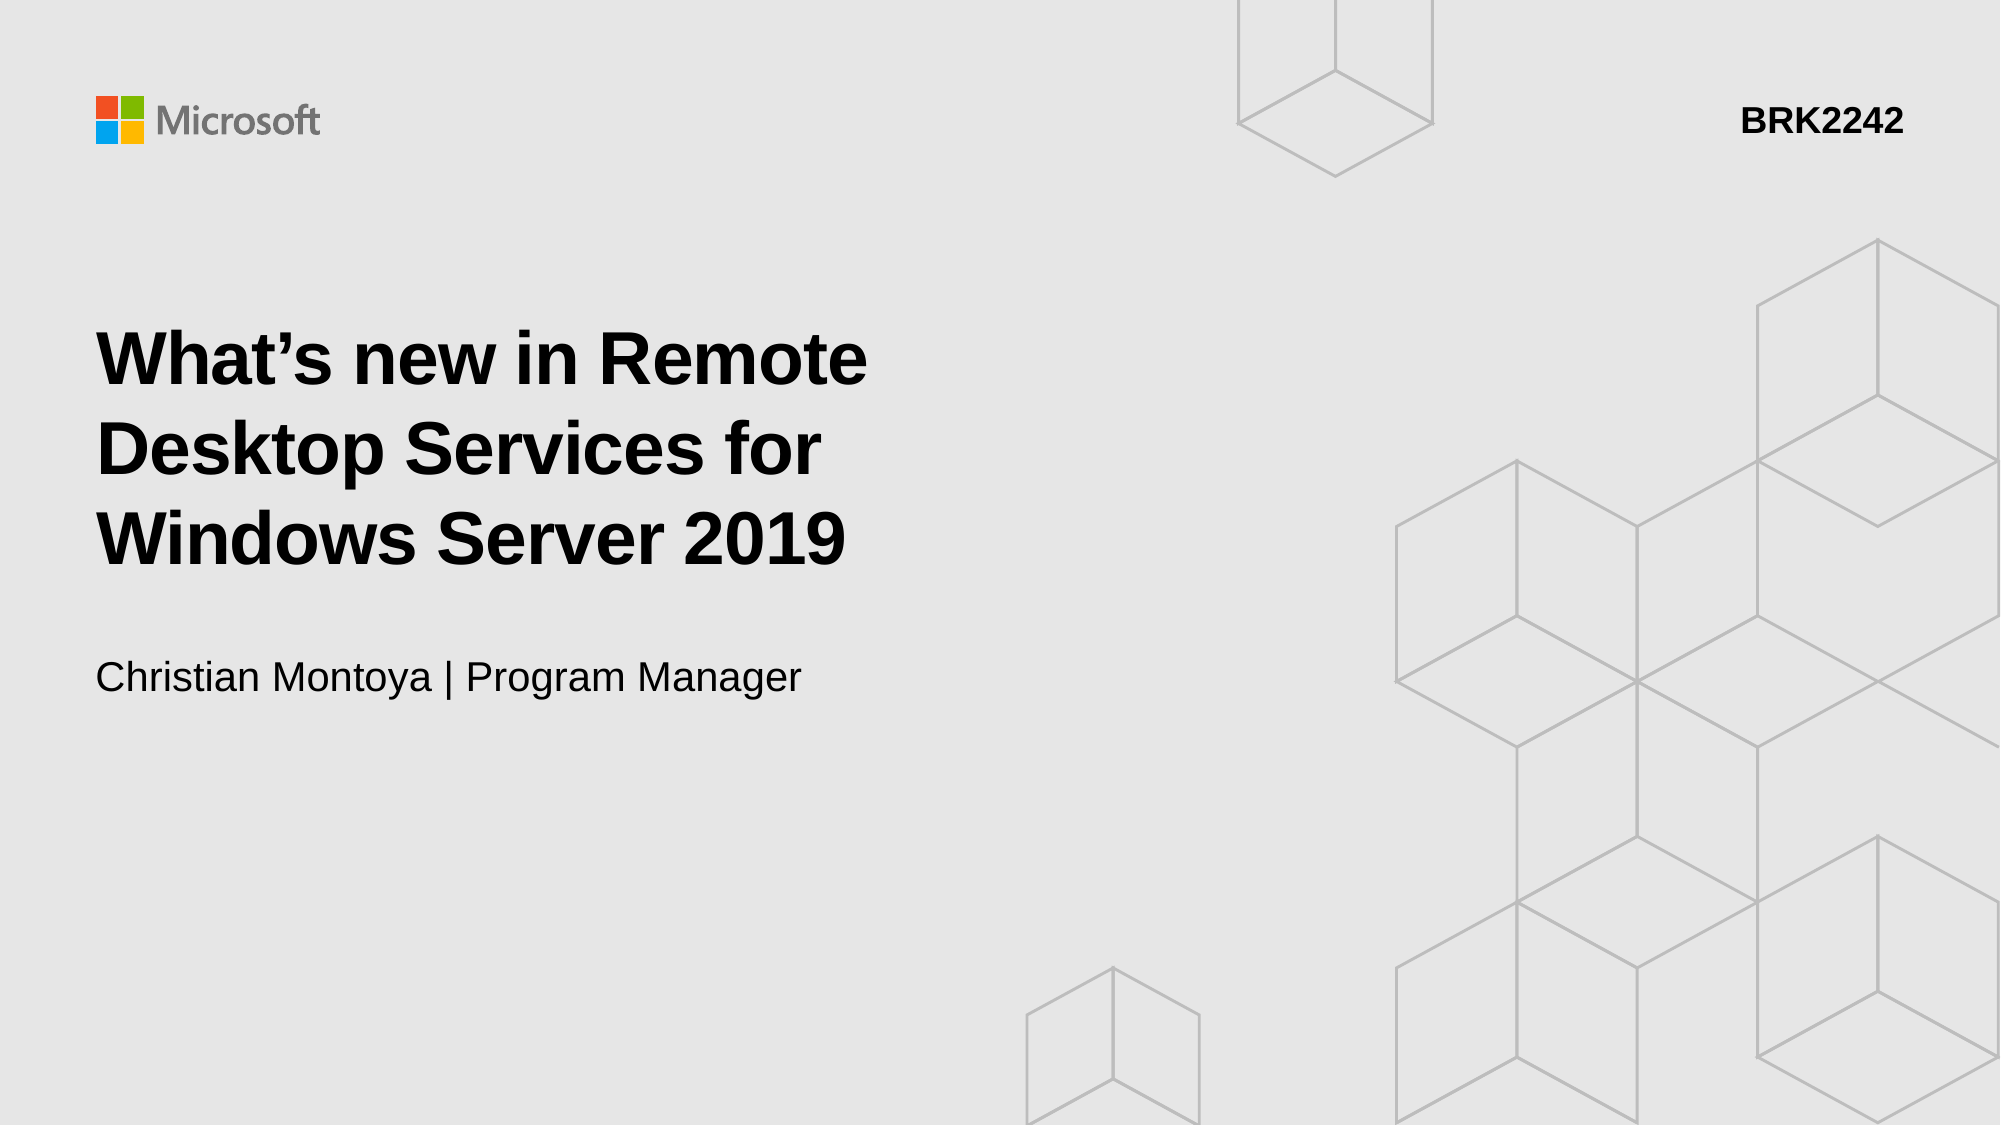

BRK2242
# What’s new in Remote Desktop Services for Windows Server 2019
Christian Montoya | Program Manager